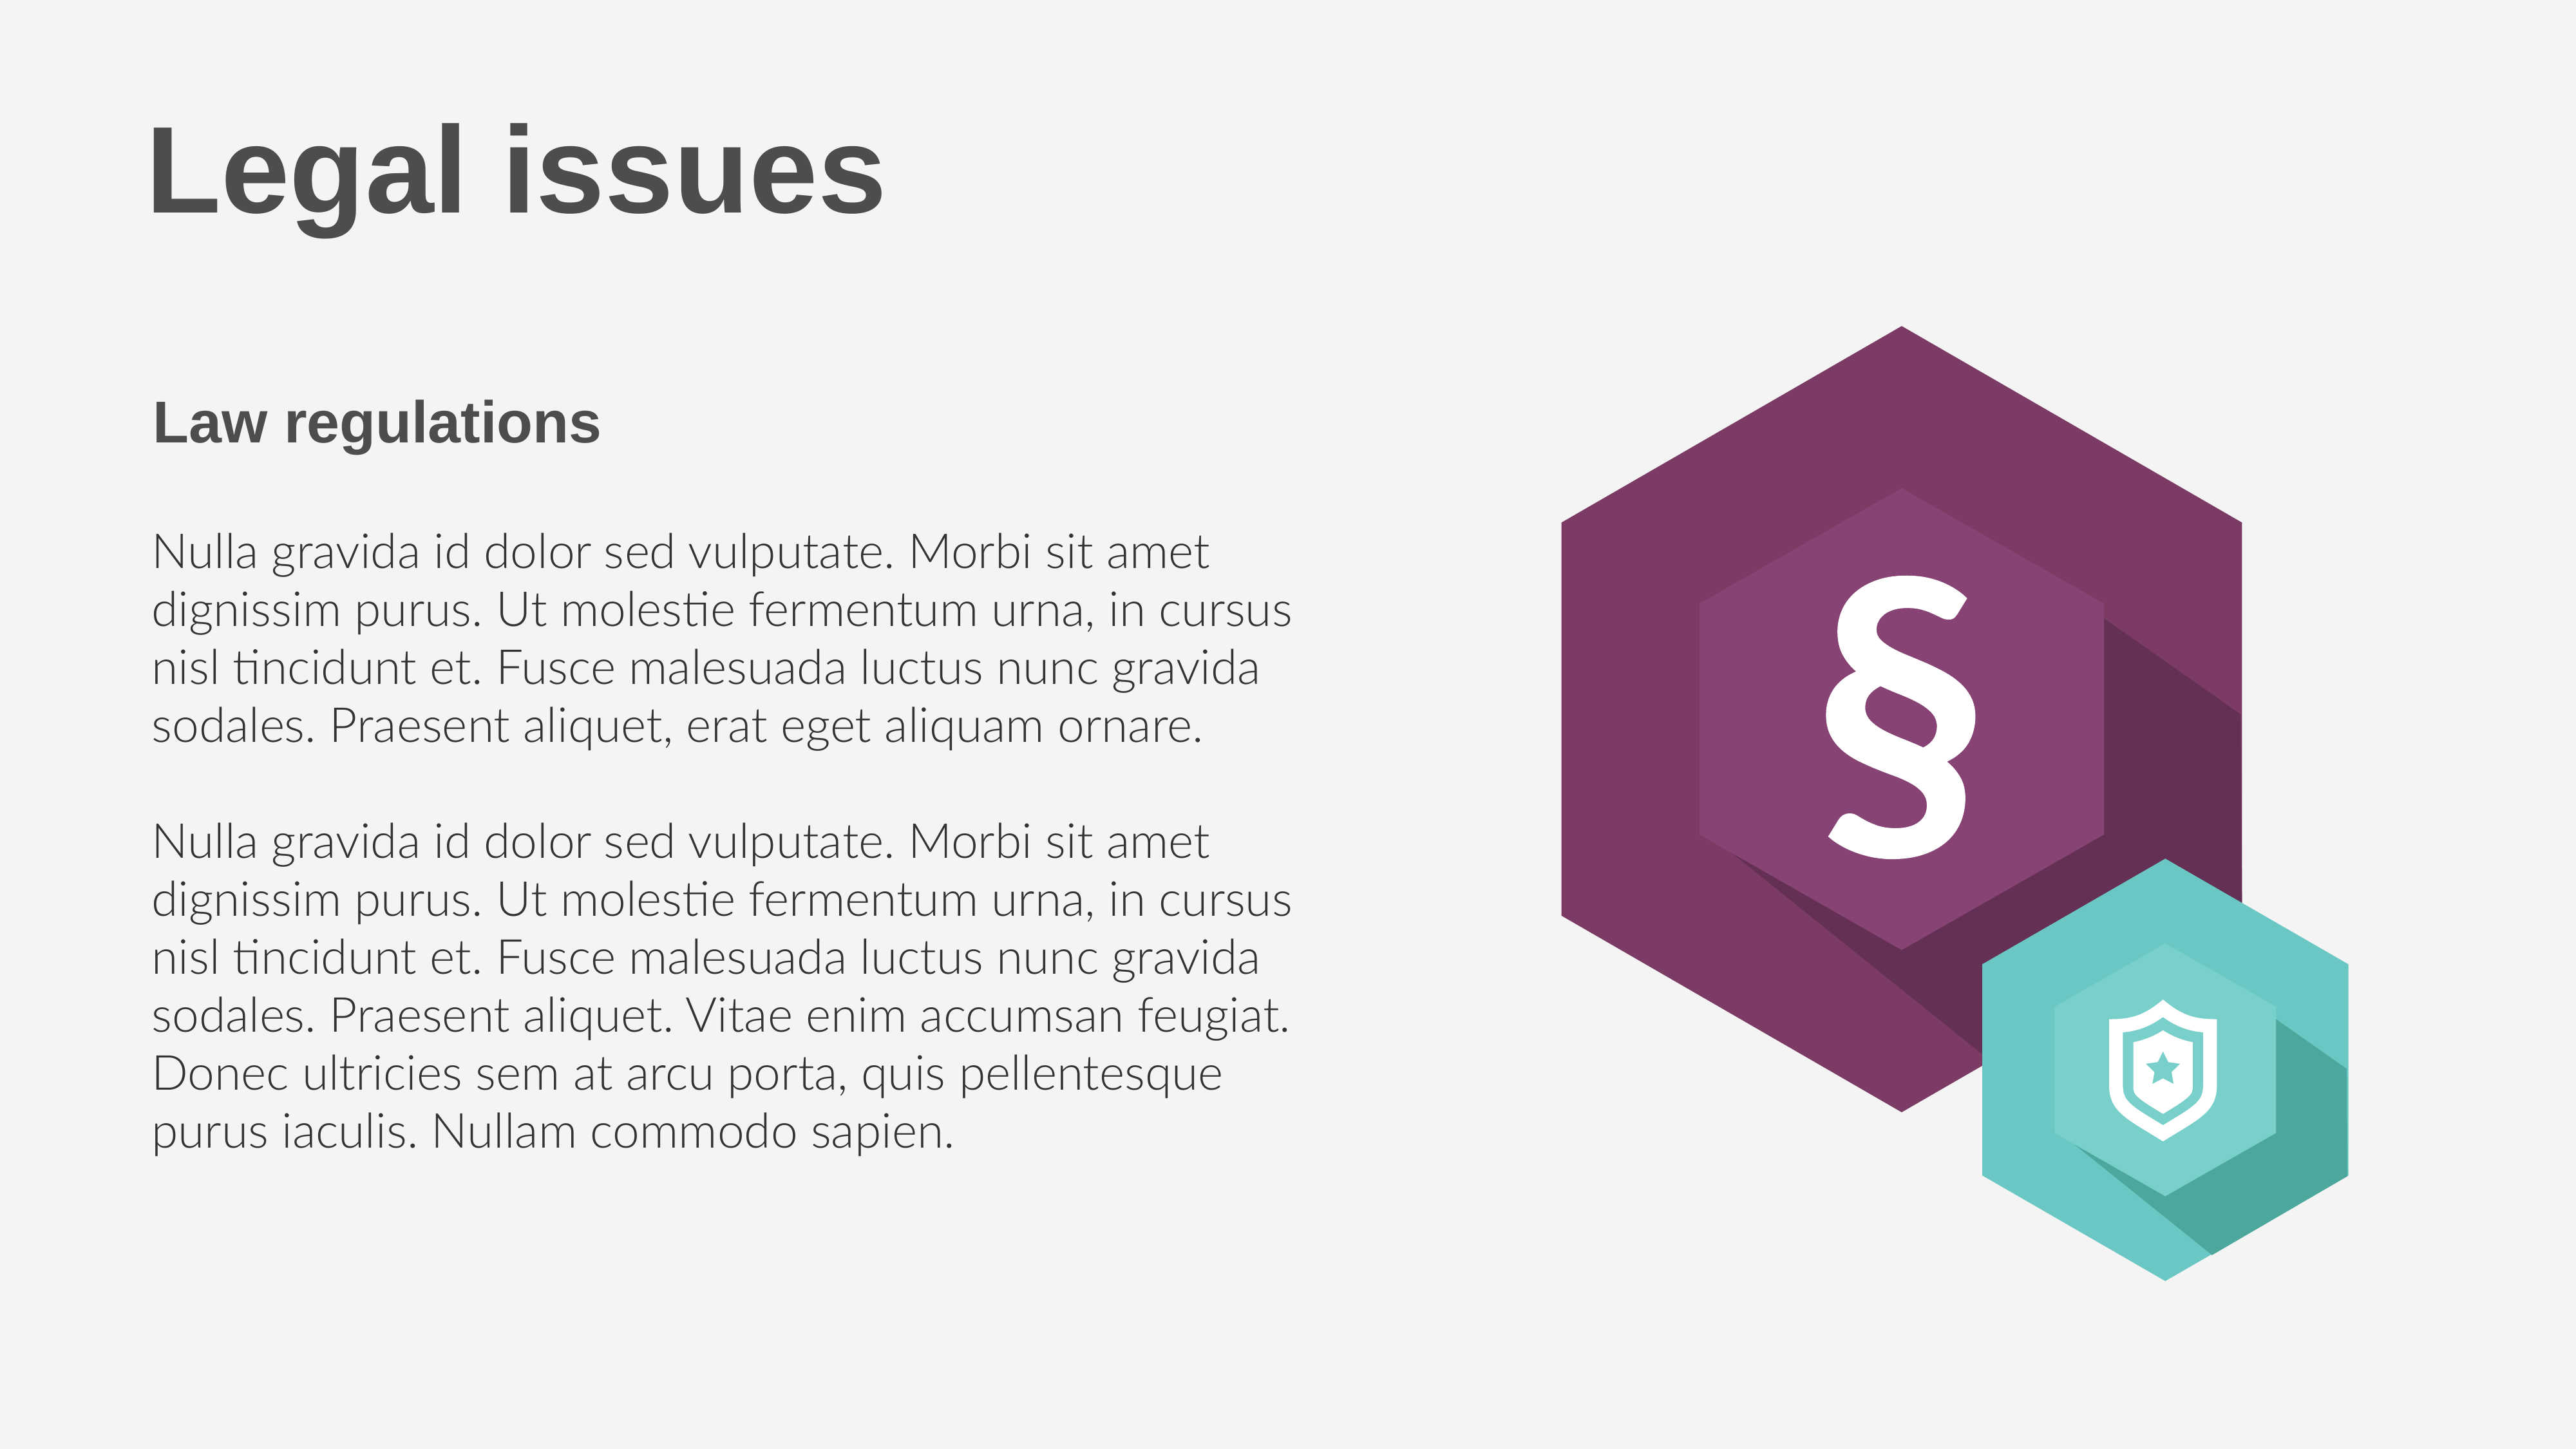

Legal issues

Law regulations

Nulla gravida id dolor sed vulputate. Morbi sit amet dignissim purus. Ut molestie fermentum urna, in cursus nisl tincidunt et. Fusce malesuada luctus nunc gravida sodales. Praesent aliquet, erat eget aliquam ornare.

Nulla gravida id dolor sed vulputate. Morbi sit amet dignissim purus. Ut molestie fermentum urna, in cursus nisl tincidunt et. Fusce malesuada luctus nunc gravida sodales. Praesent aliquet. Vitae enim accumsan feugiat. Donec ultricies sem at arcu porta, quis pellentesque purus iaculis. Nullam commodo sapien.